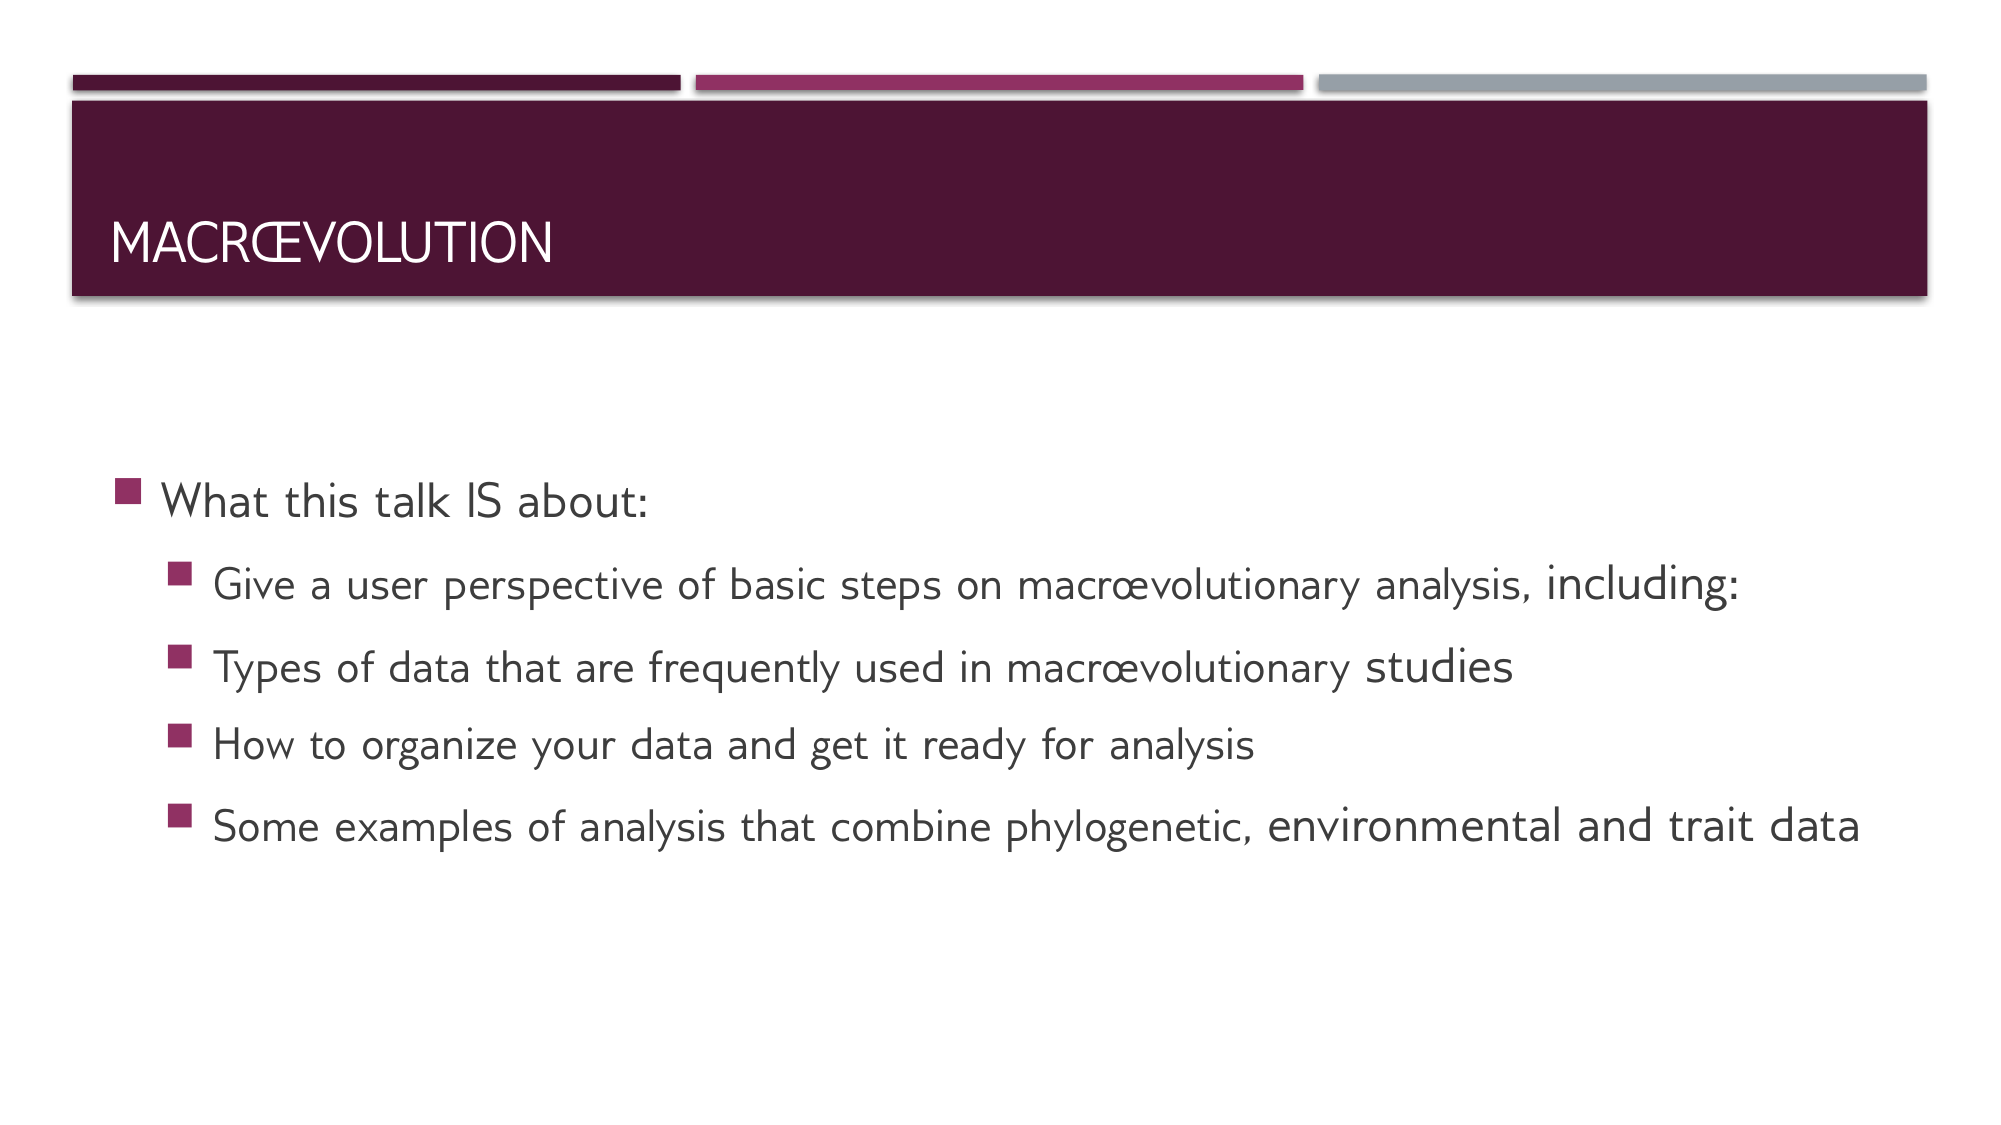

# Macroevolution
What this talk IS about:
Give a user perspective of basic steps on macroevolutionary analysis, including:
Types of data that are frequently used in macroevolutionary studies
How to organize your data and get it ready for analysis
Some examples of analysis that combine phylogenetic, environmental and trait data